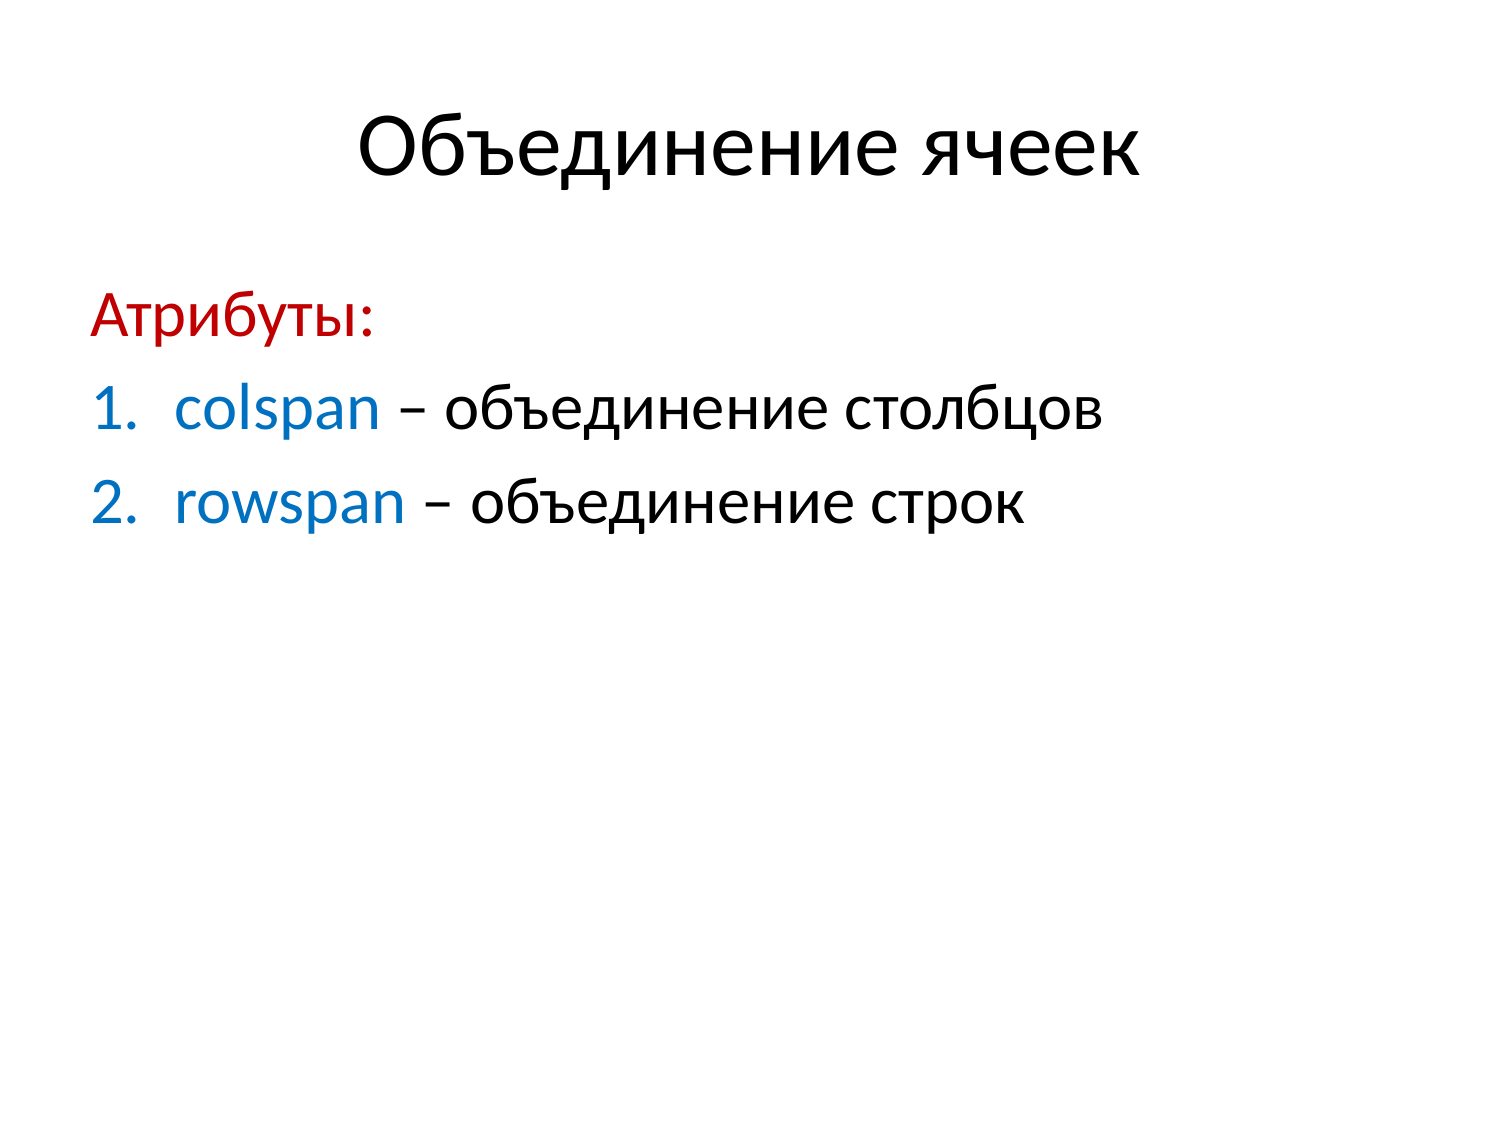

# Объединение ячеек
Атрибуты:
сolspan – объединение столбцов
rowspan – объединение строк